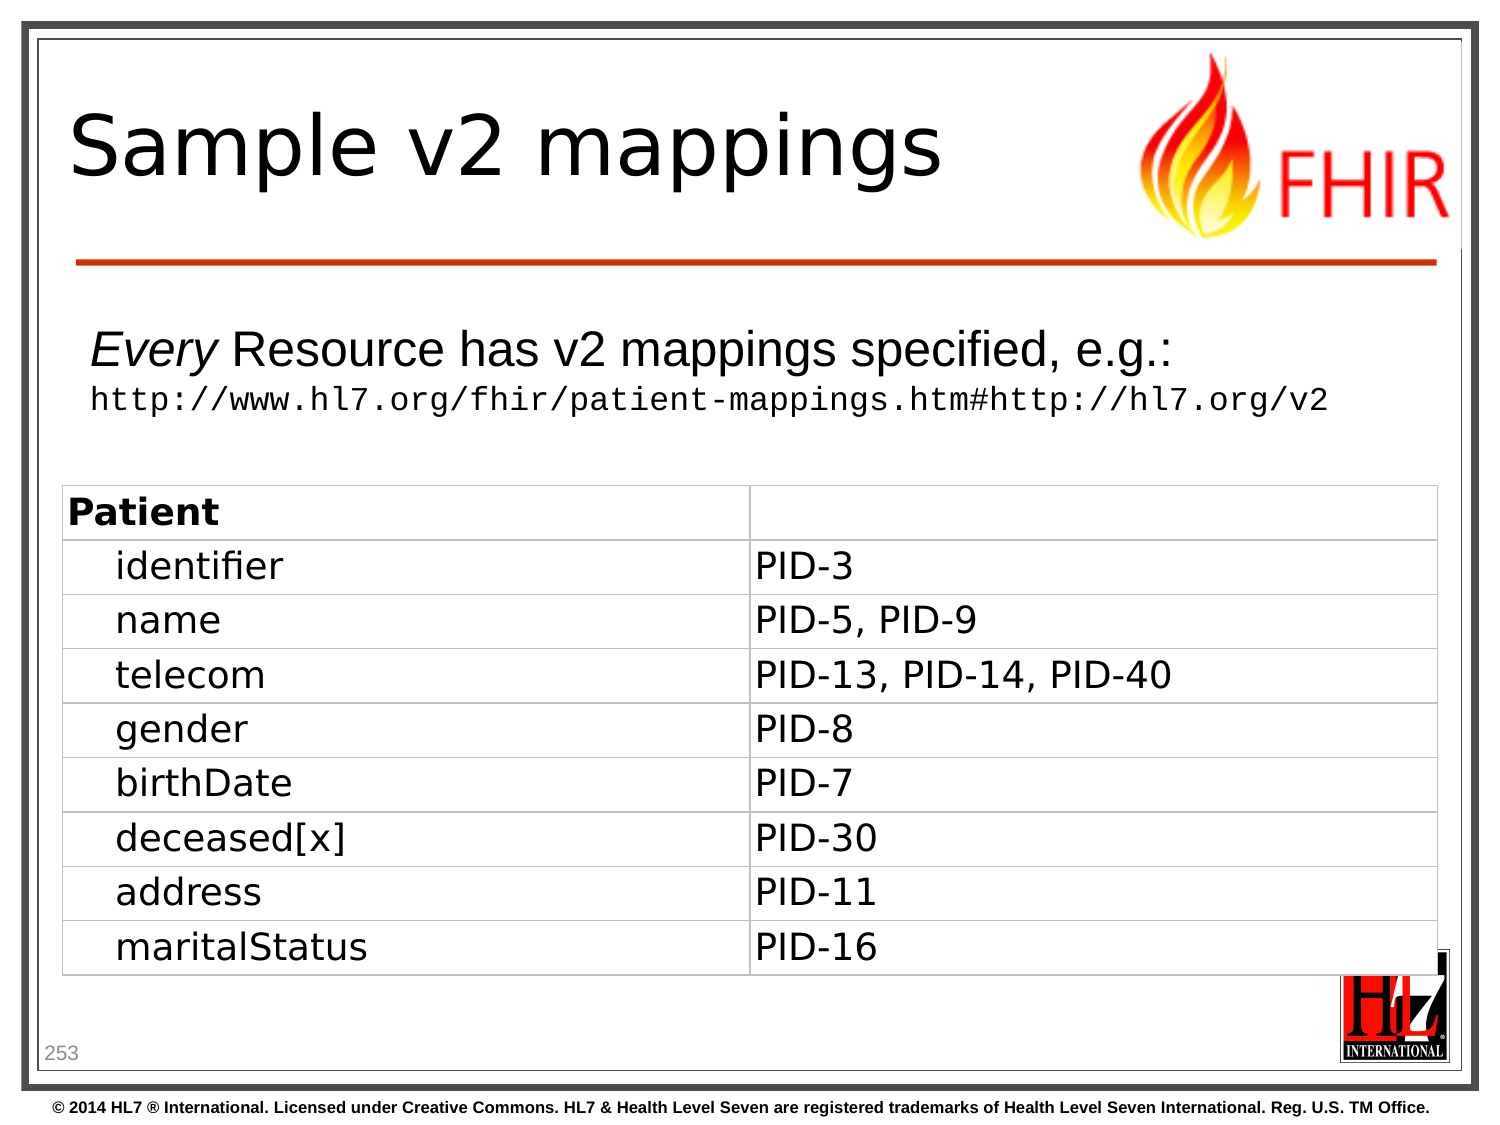

# Sample v2 mappings
Every Resource has v2 mappings specified, e.g.:
http://www.hl7.org/fhir/patient-mappings.htm#http://hl7.org/v2
| Patient |  |
| --- | --- |
| identifier | PID-3 |
| name | PID-5, PID-9 |
| telecom | PID-13, PID-14, PID-40 |
| gender | PID-8 |
| birthDate | PID-7 |
| deceased[x] | PID-30 |
| address | PID-11 |
| maritalStatus | PID-16 |
253